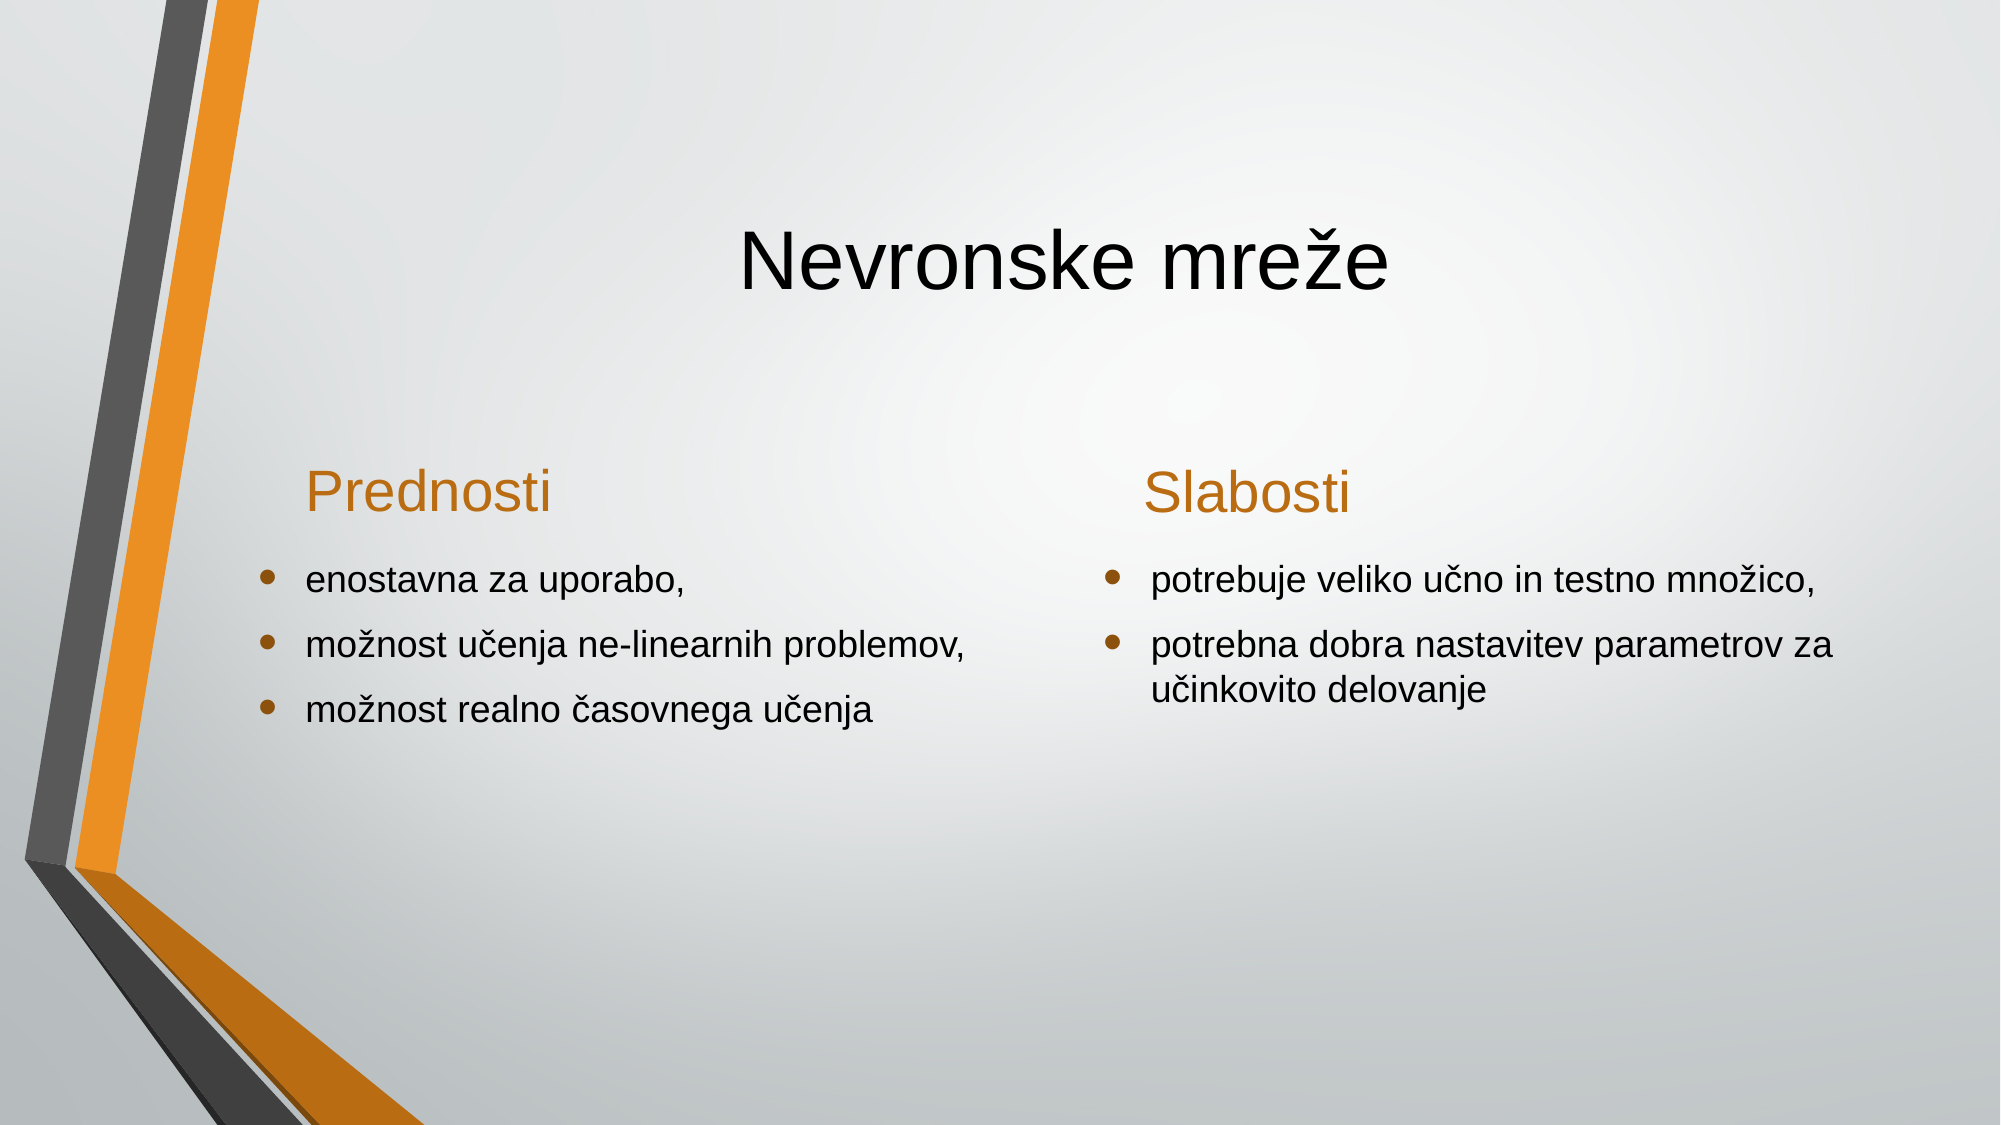

# Nevronske mreže
Prednosti
Slabosti
enostavna za uporabo,
možnost učenja ne-linearnih problemov,
možnost realno časovnega učenja
potrebuje veliko učno in testno množico,
potrebna dobra nastavitev parametrov za učinkovito delovanje